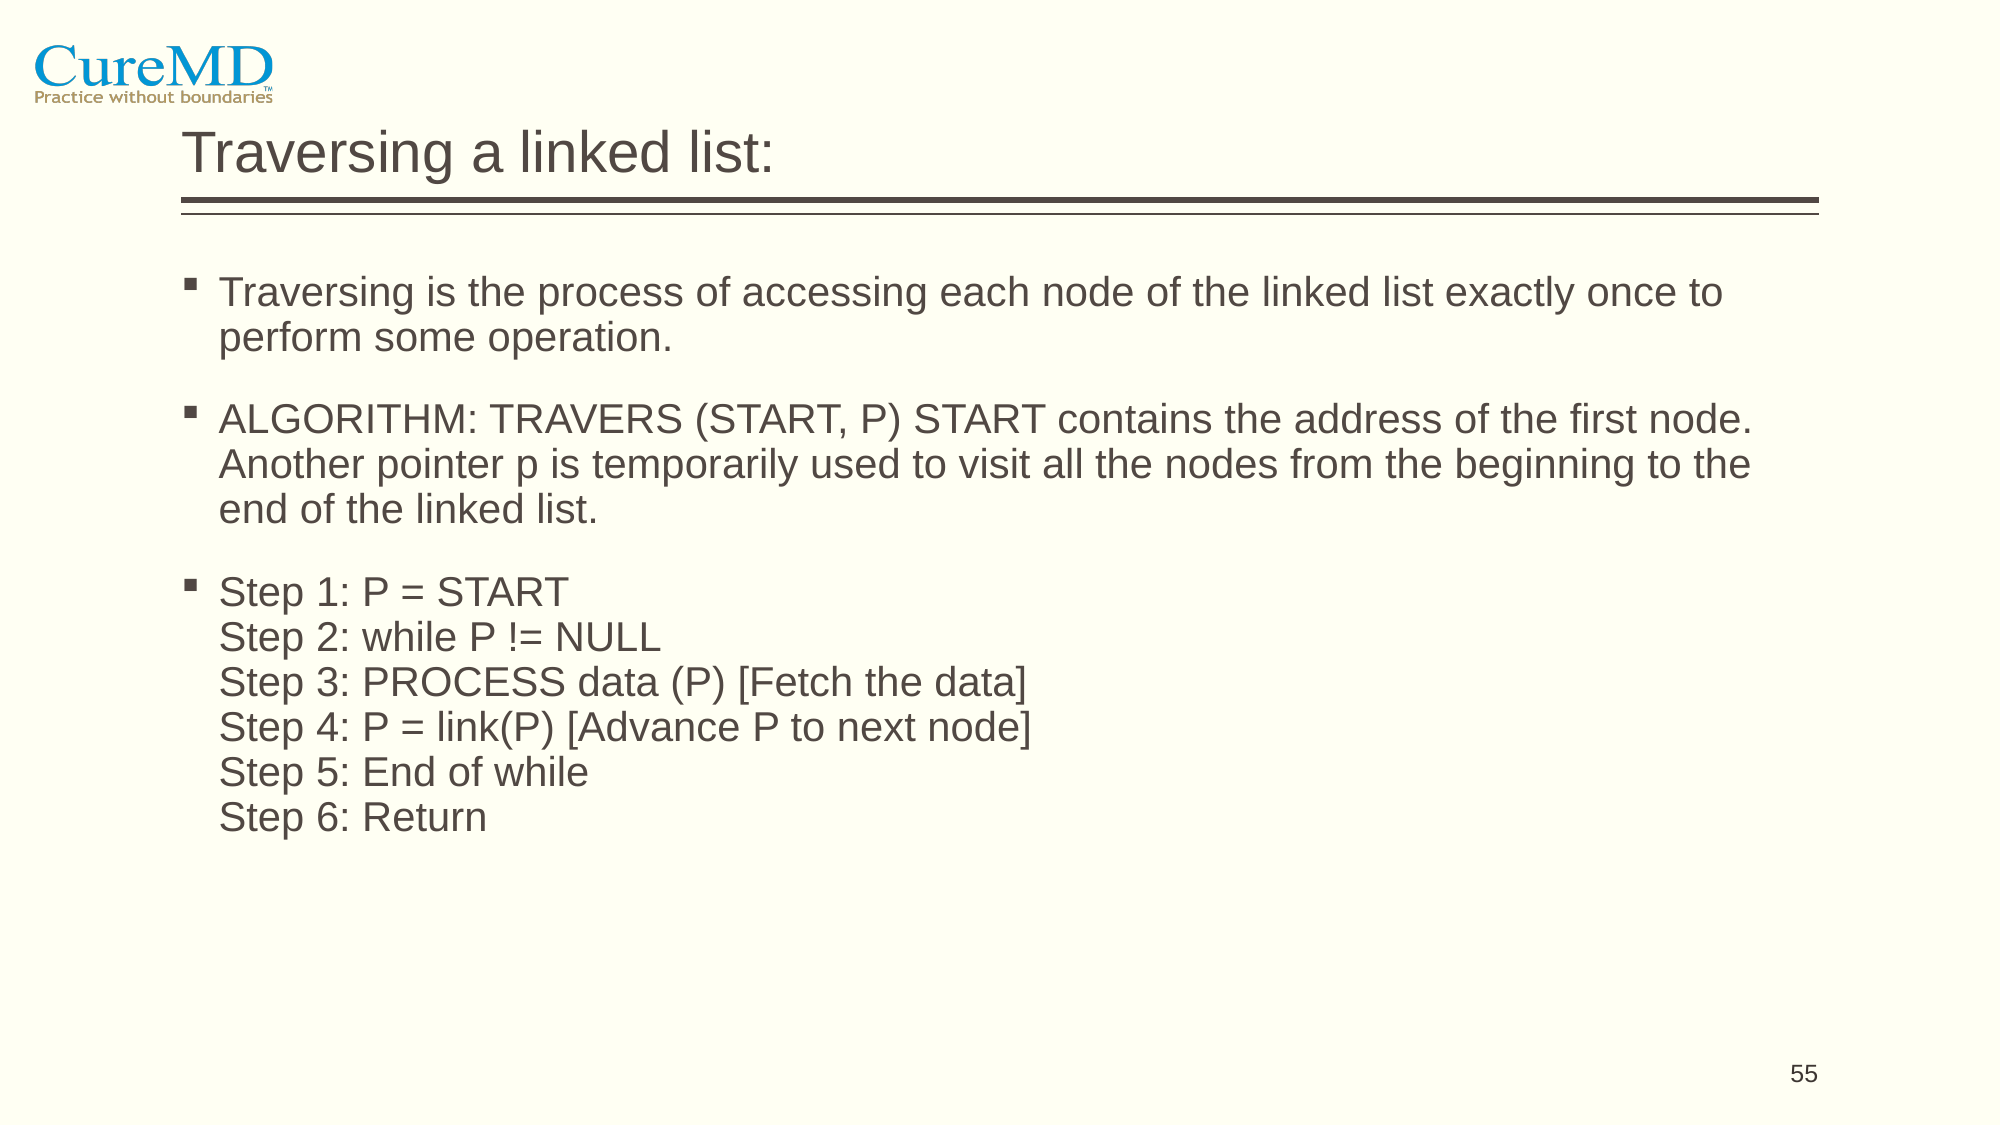

# Traversing a linked list:
Traversing is the process of accessing each node of the linked list exactly once to perform some operation.
ALGORITHM: TRAVERS (START, P) START contains the address of the first node. Another pointer p is temporarily used to visit all the nodes from the beginning to the end of the linked list.
Step 1: P = START
Step 2: while P != NULL
Step 3: PROCESS data (P) [Fetch the data]
Step 4: P = link(P) [Advance P to next node]
Step 5: End of while
Step 6: Return
55